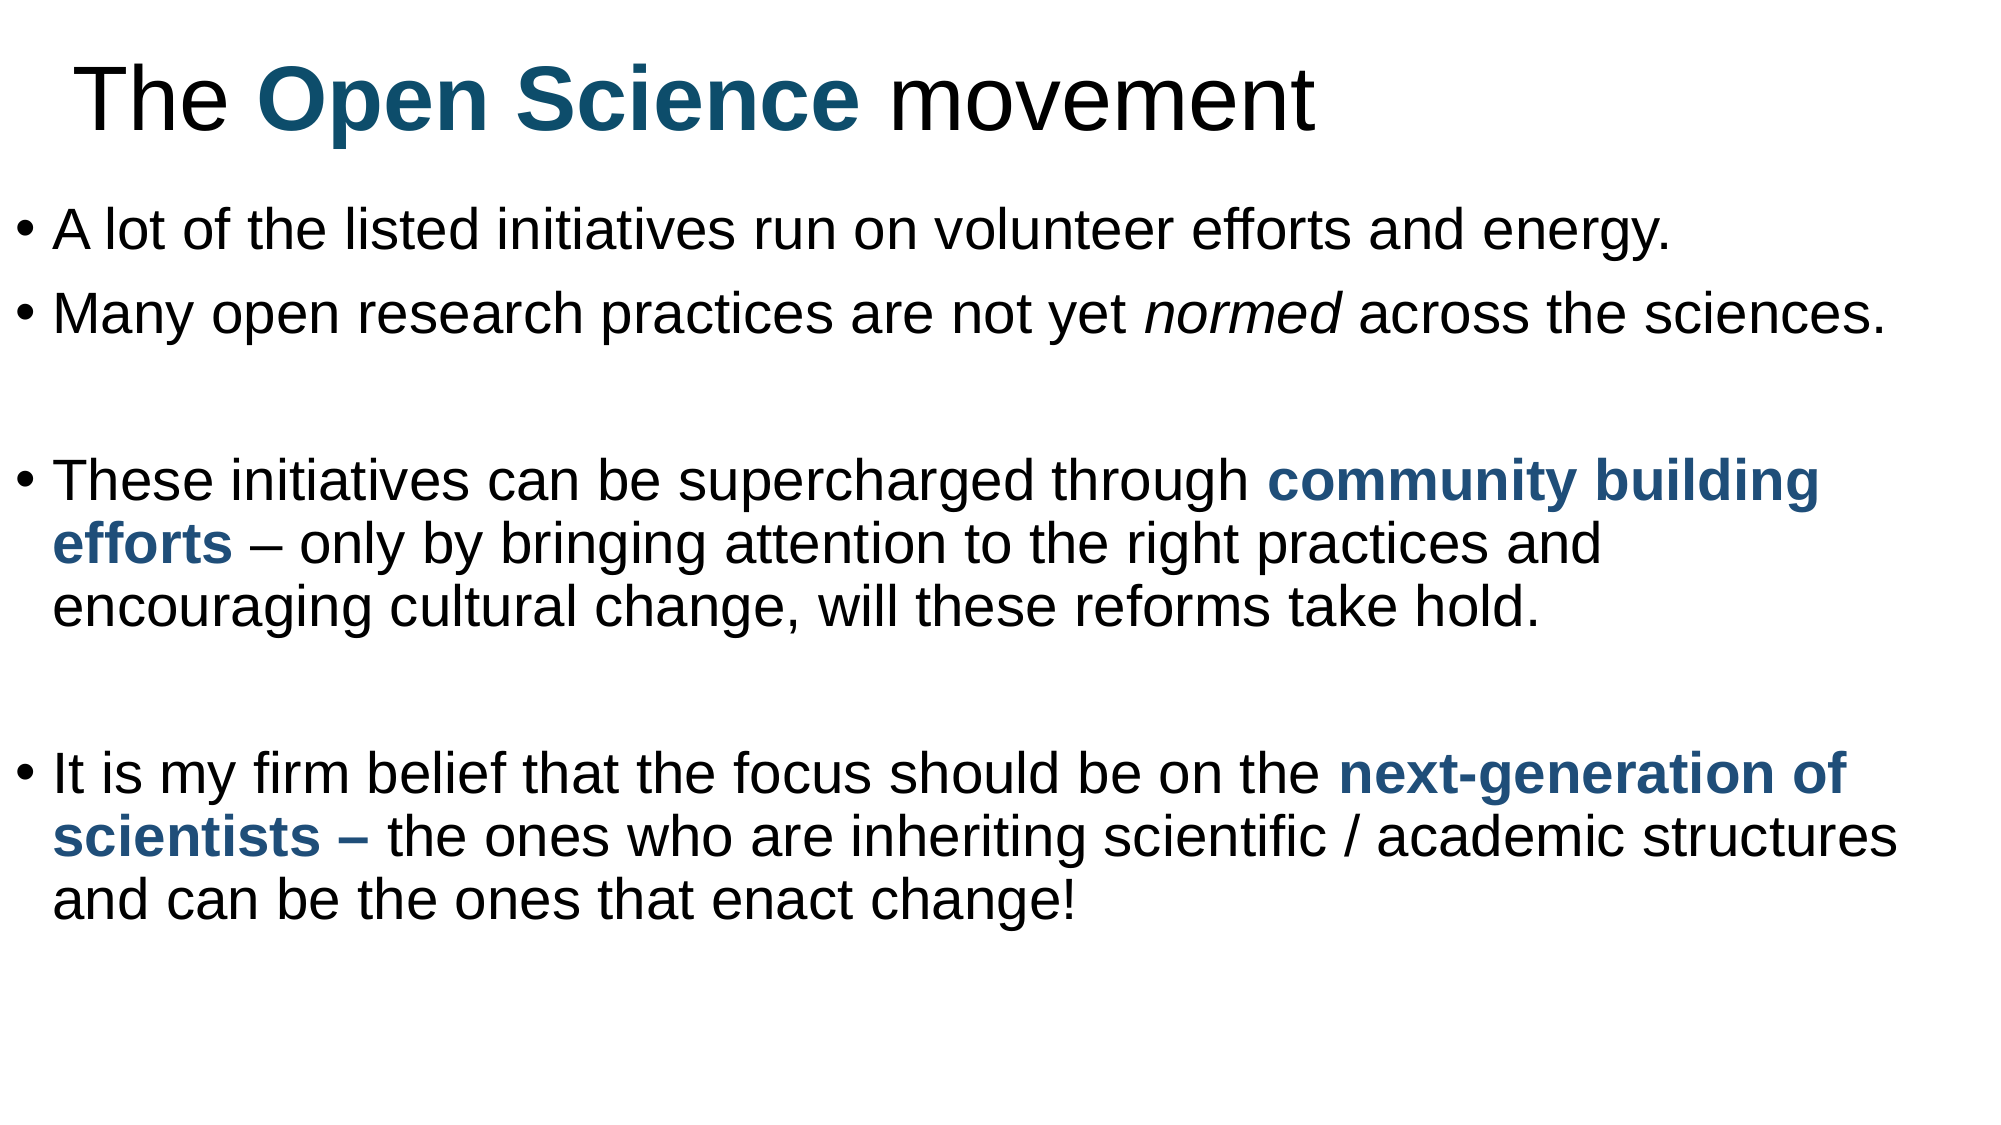

# The Open Science movement
A lot of the listed initiatives run on volunteer efforts and energy.
Many open research practices are not yet normed across the sciences.

These initiatives can be supercharged through community building efforts – only by bringing attention to the right practices and encouraging cultural change, will these reforms take hold.

It is my firm belief that the focus should be on the next-generation of scientists – the ones who are inheriting scientific / academic structures and can be the ones that enact change!